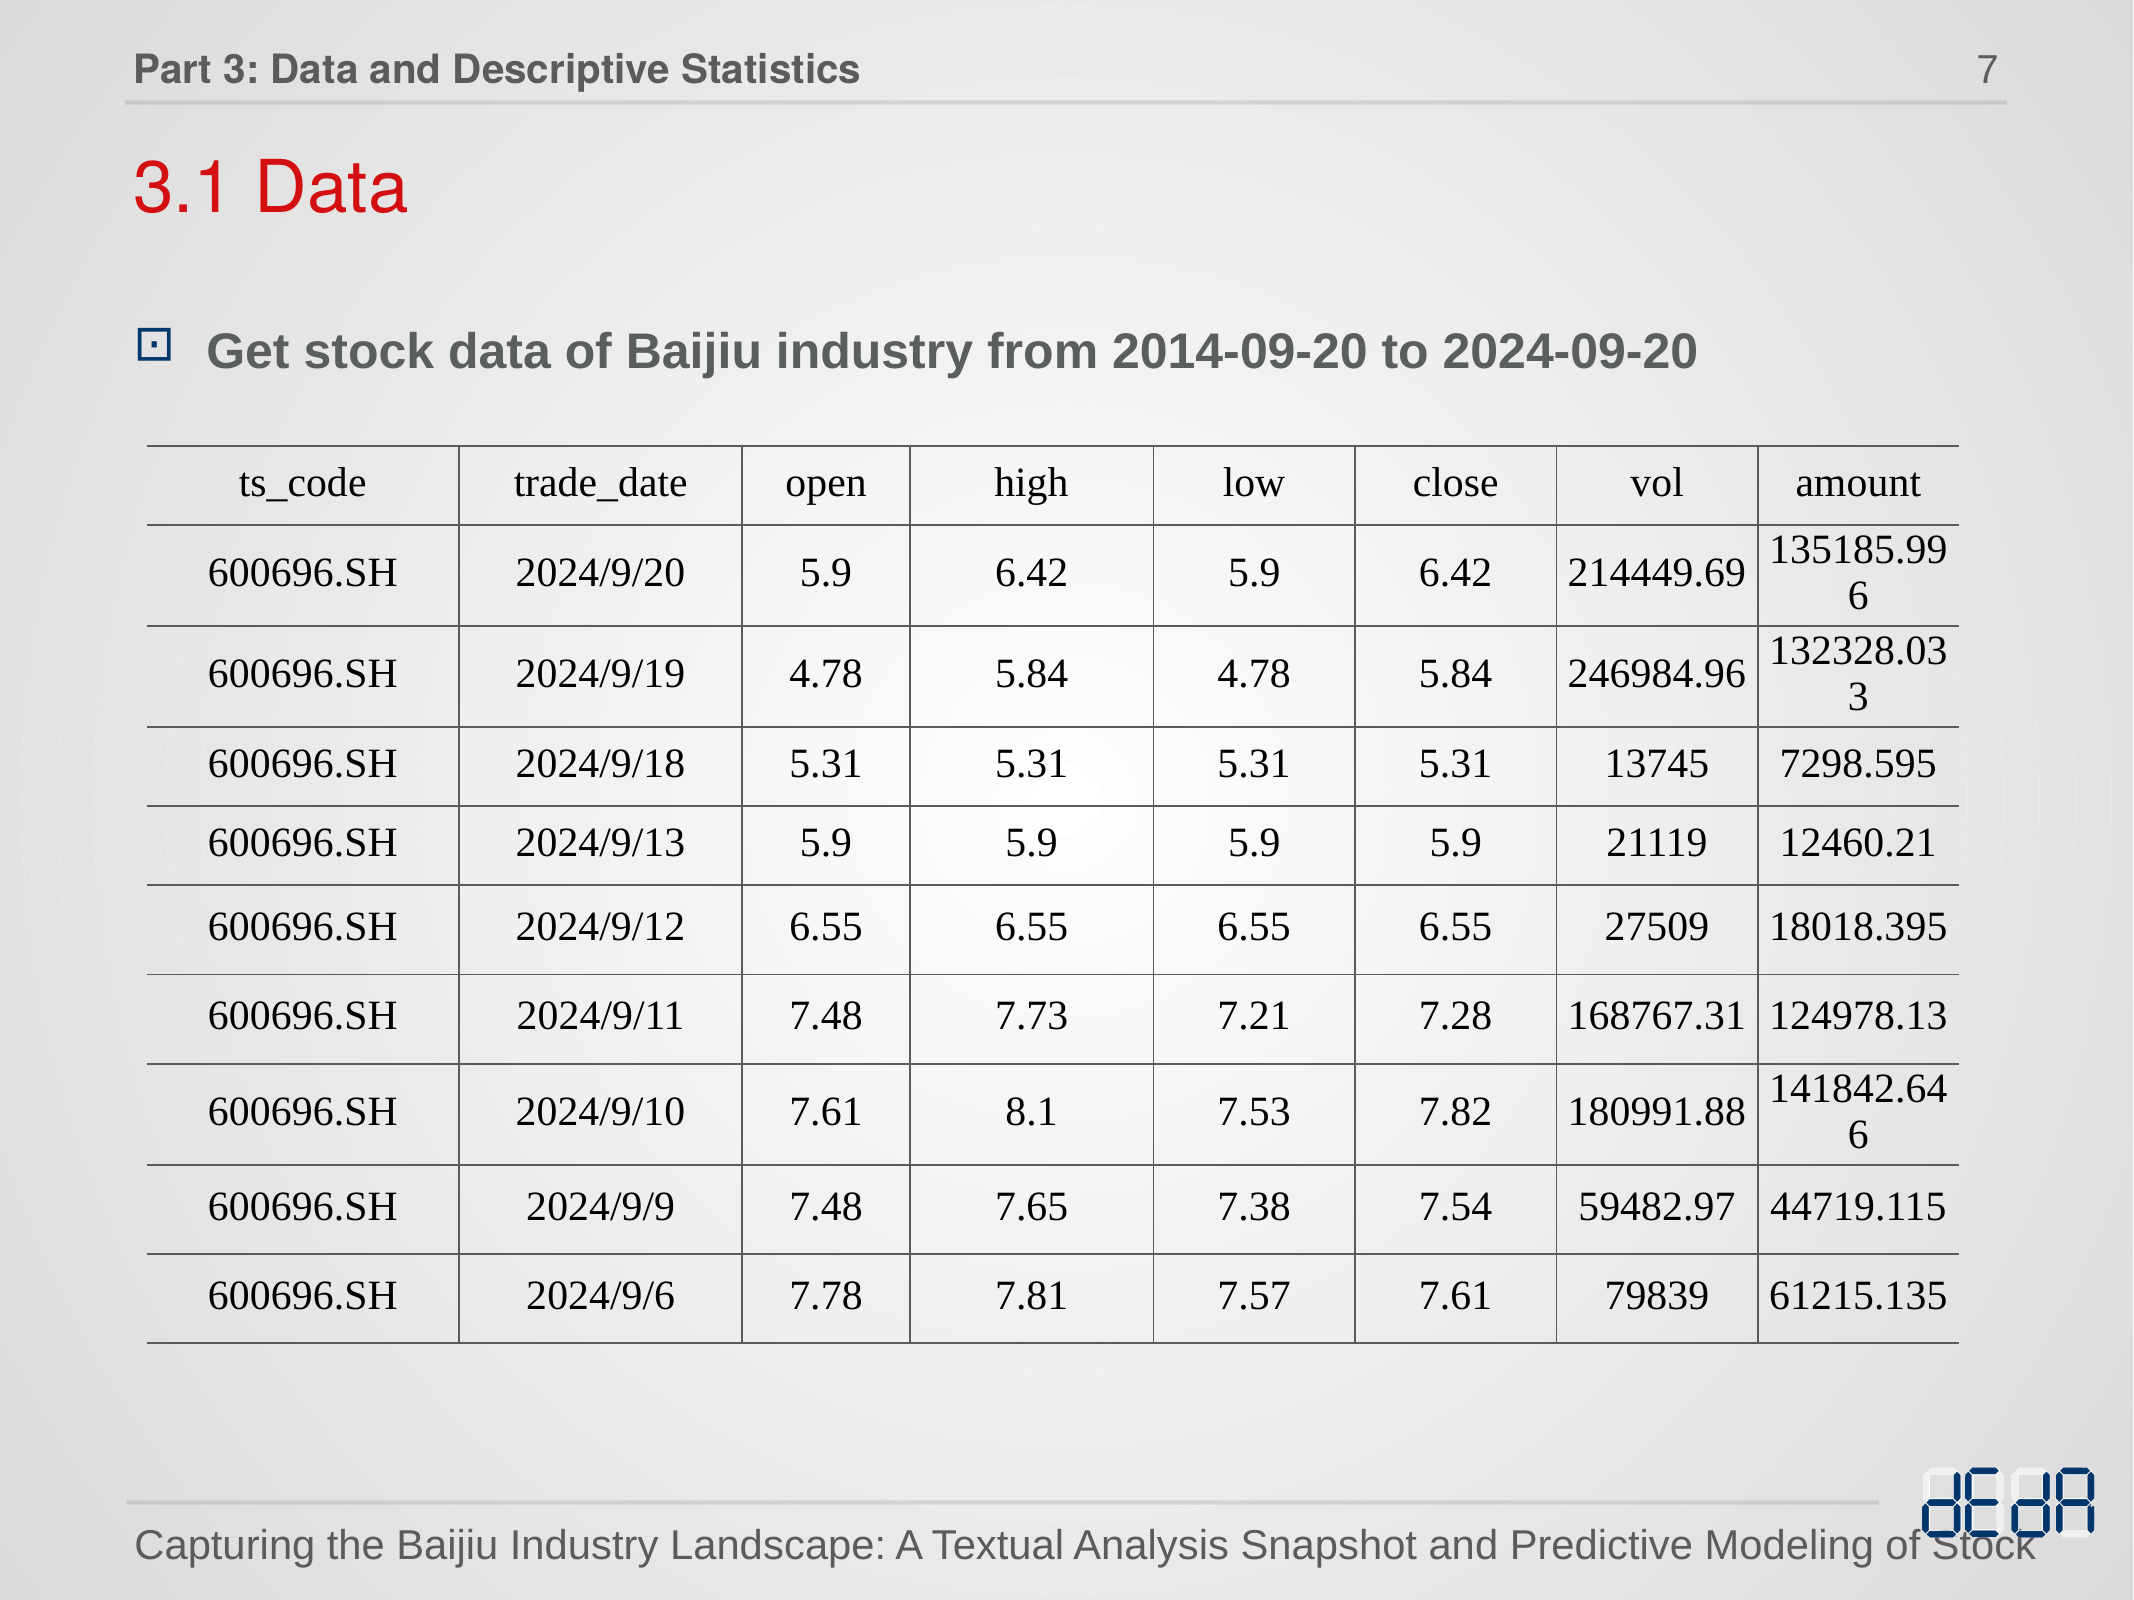

Part 3: Data and Descriptive Statistics
7

# 3.1 Data
Get stock data of Baijiu industry from 2014-09-20 to 2024-09-20

| ts\_code | trade\_date | open | high | low | close | vol | amount |
| --- | --- | --- | --- | --- | --- | --- | --- |
| 600696.SH | 2024/9/20 | 5.9 | 6.42 | 5.9 | 6.42 | 214449.69 | 135185.996 |
| 600696.SH | 2024/9/19 | 4.78 | 5.84 | 4.78 | 5.84 | 246984.96 | 132328.033 |
| 600696.SH | 2024/9/18 | 5.31 | 5.31 | 5.31 | 5.31 | 13745 | 7298.595 |
| 600696.SH | 2024/9/13 | 5.9 | 5.9 | 5.9 | 5.9 | 21119 | 12460.21 |
| 600696.SH | 2024/9/12 | 6.55 | 6.55 | 6.55 | 6.55 | 27509 | 18018.395 |
| 600696.SH | 2024/9/11 | 7.48 | 7.73 | 7.21 | 7.28 | 168767.31 | 124978.13 |
| 600696.SH | 2024/9/10 | 7.61 | 8.1 | 7.53 | 7.82 | 180991.88 | 141842.646 |
| 600696.SH | 2024/9/9 | 7.48 | 7.65 | 7.38 | 7.54 | 59482.97 | 44719.115 |
| 600696.SH | 2024/9/6 | 7.78 | 7.81 | 7.57 | 7.61 | 79839 | 61215.135 |